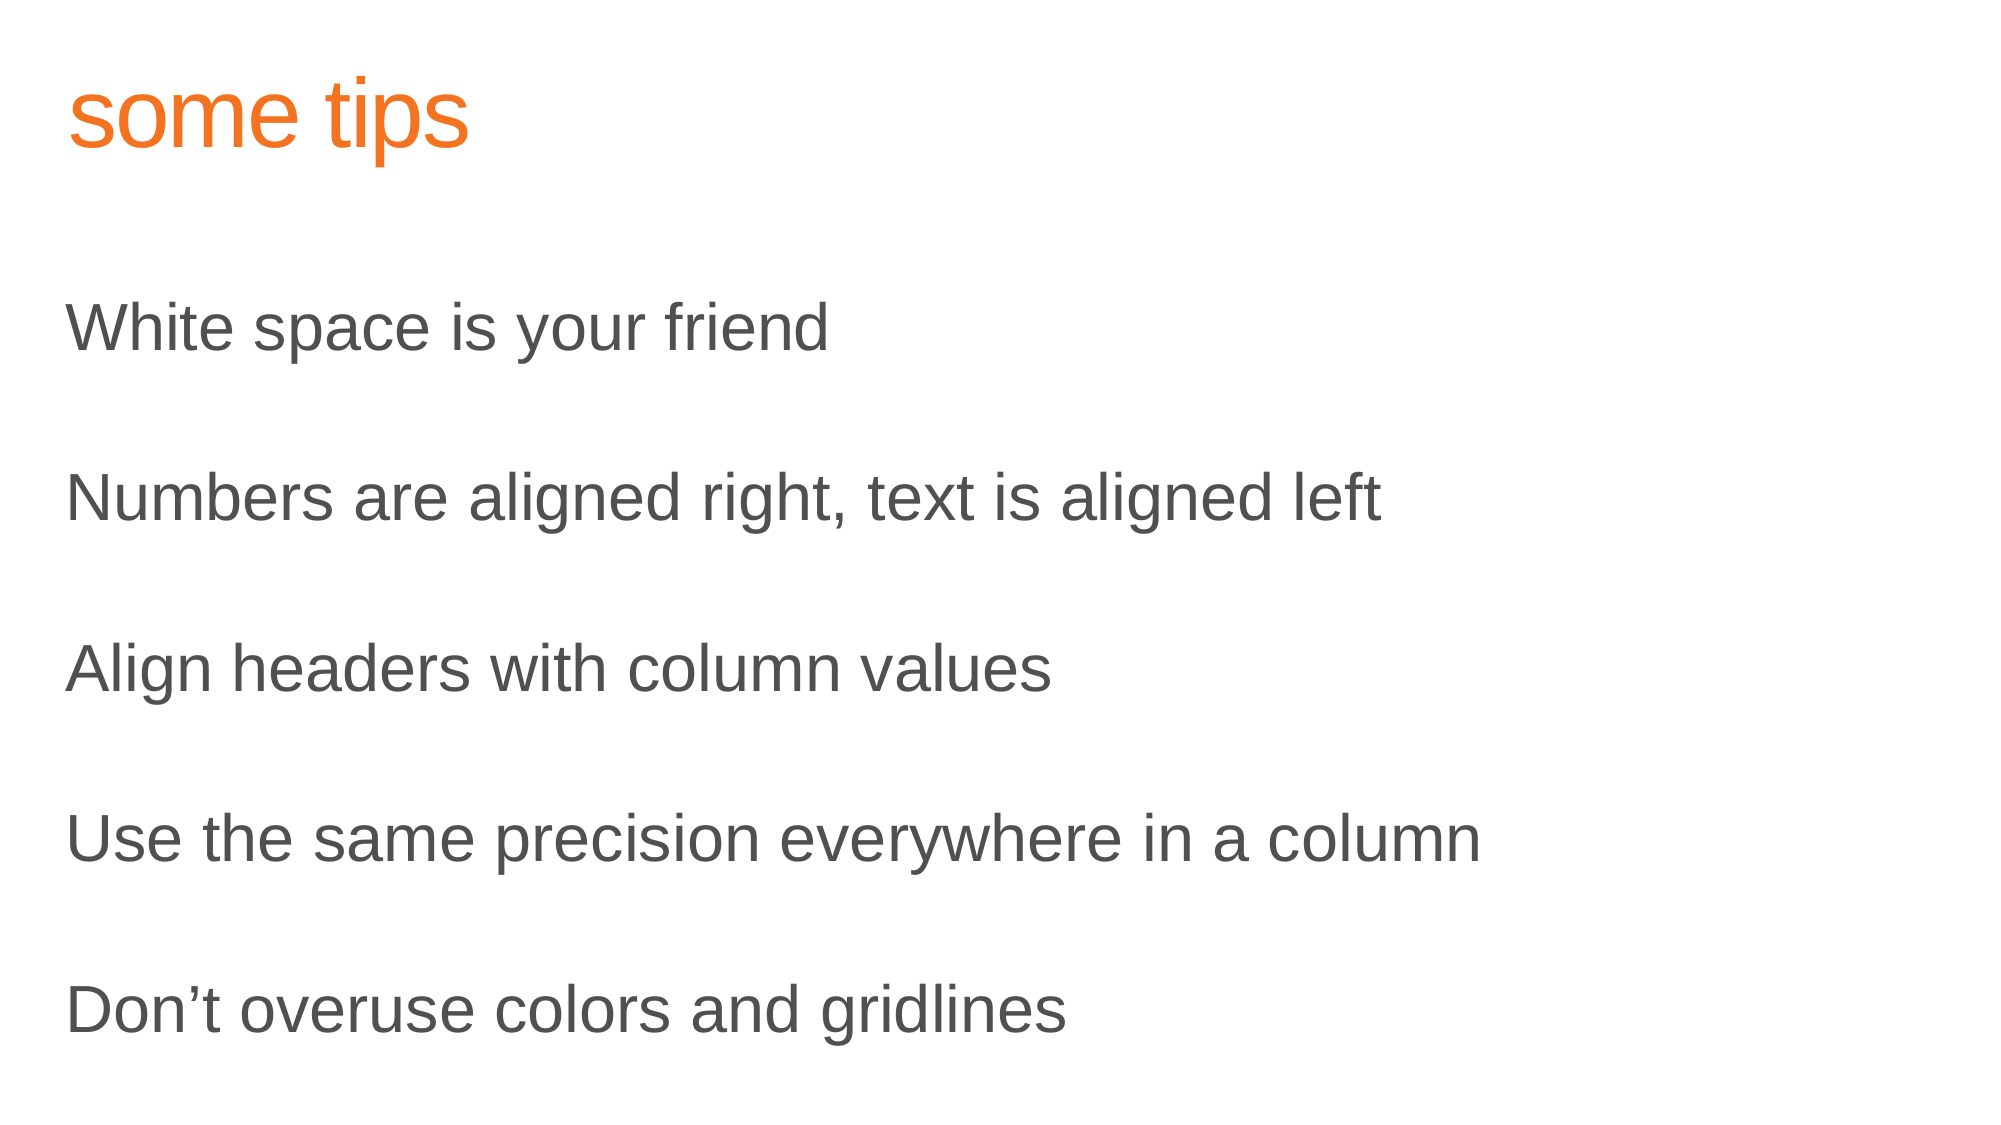

# some tips
White space is your friend

Numbers are aligned right, text is aligned left

Align headers with column values

Use the same precision everywhere in a column

Don’t overuse colors and gridlines